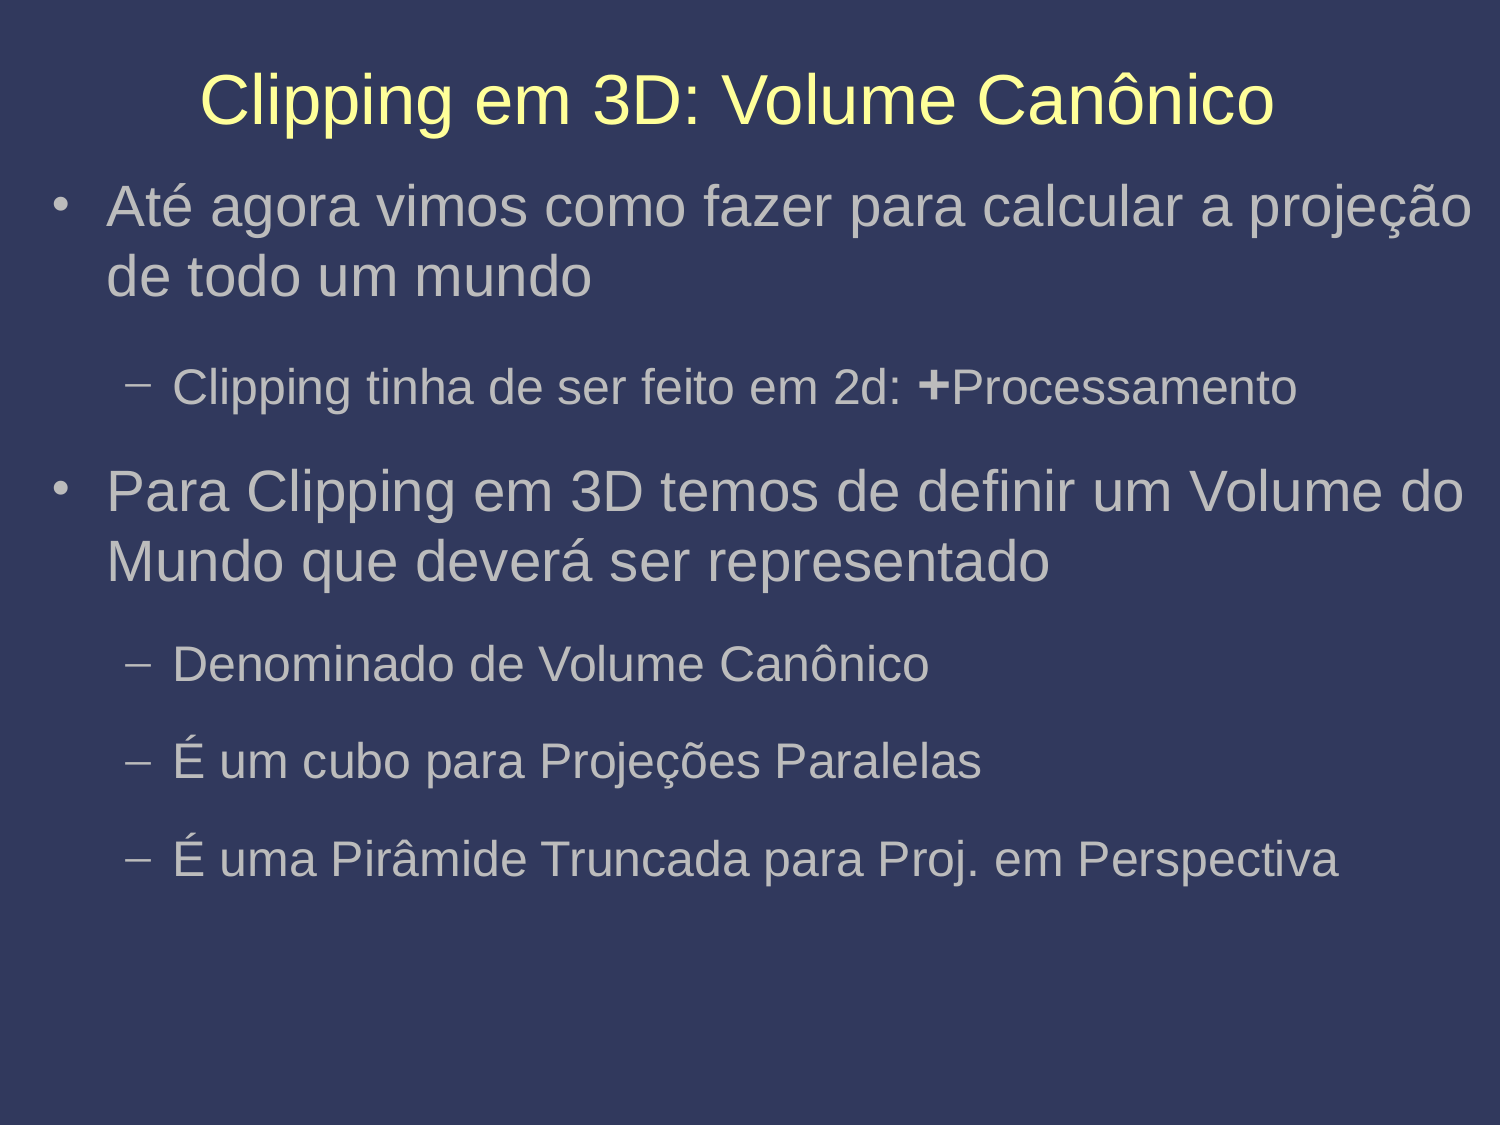

# Clipping em 3D: Volume Canônico
Até agora vimos como fazer para calcular a projeção de todo um mundo
Clipping tinha de ser feito em 2d: +Processamento
Para Clipping em 3D temos de definir um Volume do Mundo que deverá ser representado
Denominado de Volume Canônico
É um cubo para Projeções Paralelas
É uma Pirâmide Truncada para Proj. em Perspectiva